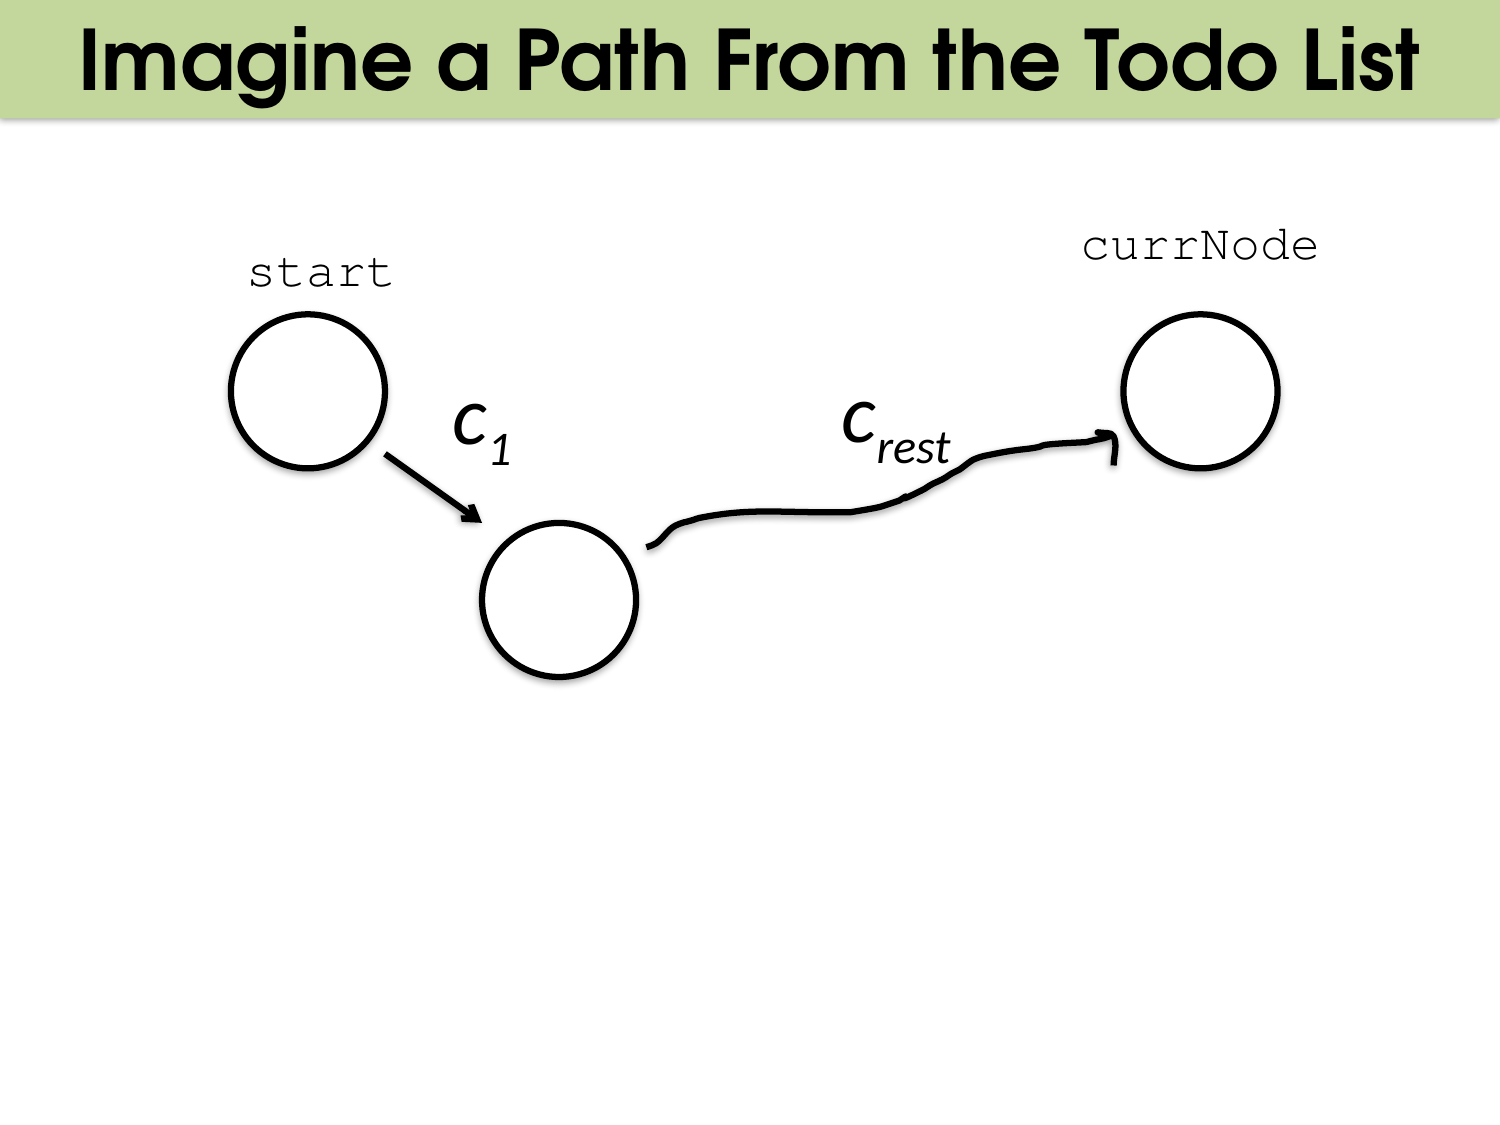

Imagine a Path From the Todo List
currNode
start

crest
c1